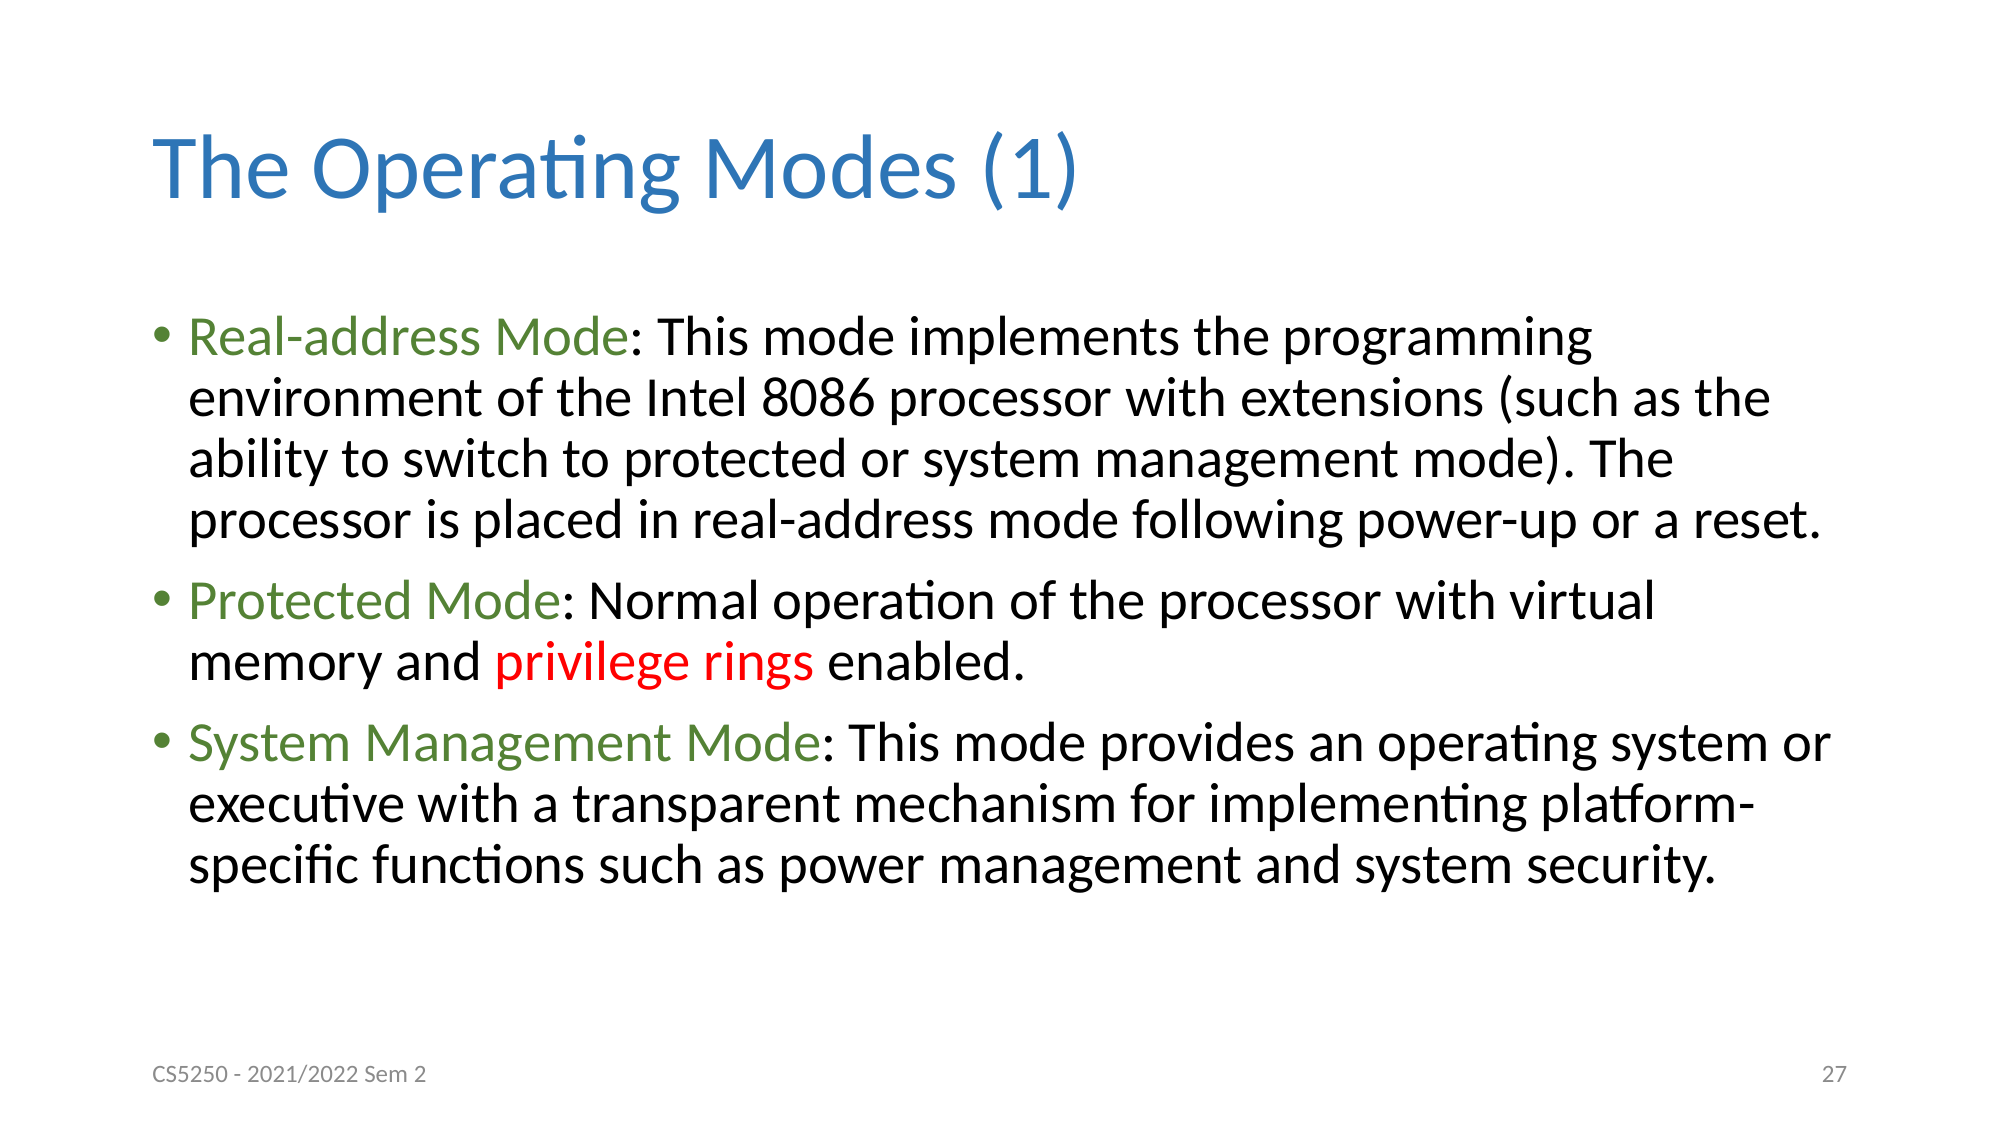

# The Operating Modes (1)
Real-address Mode: This mode implements the programming environment of the Intel 8086 processor with extensions (such as the ability to switch to protected or system management mode). The processor is placed in real-address mode following power-up or a reset.
Protected Mode: Normal operation of the processor with virtual memory and privilege rings enabled.
System Management Mode: This mode provides an operating system or executive with a transparent mechanism for implementing platform-specific functions such as power management and system security.
CS5250 - 2021/2022 Sem 2
27